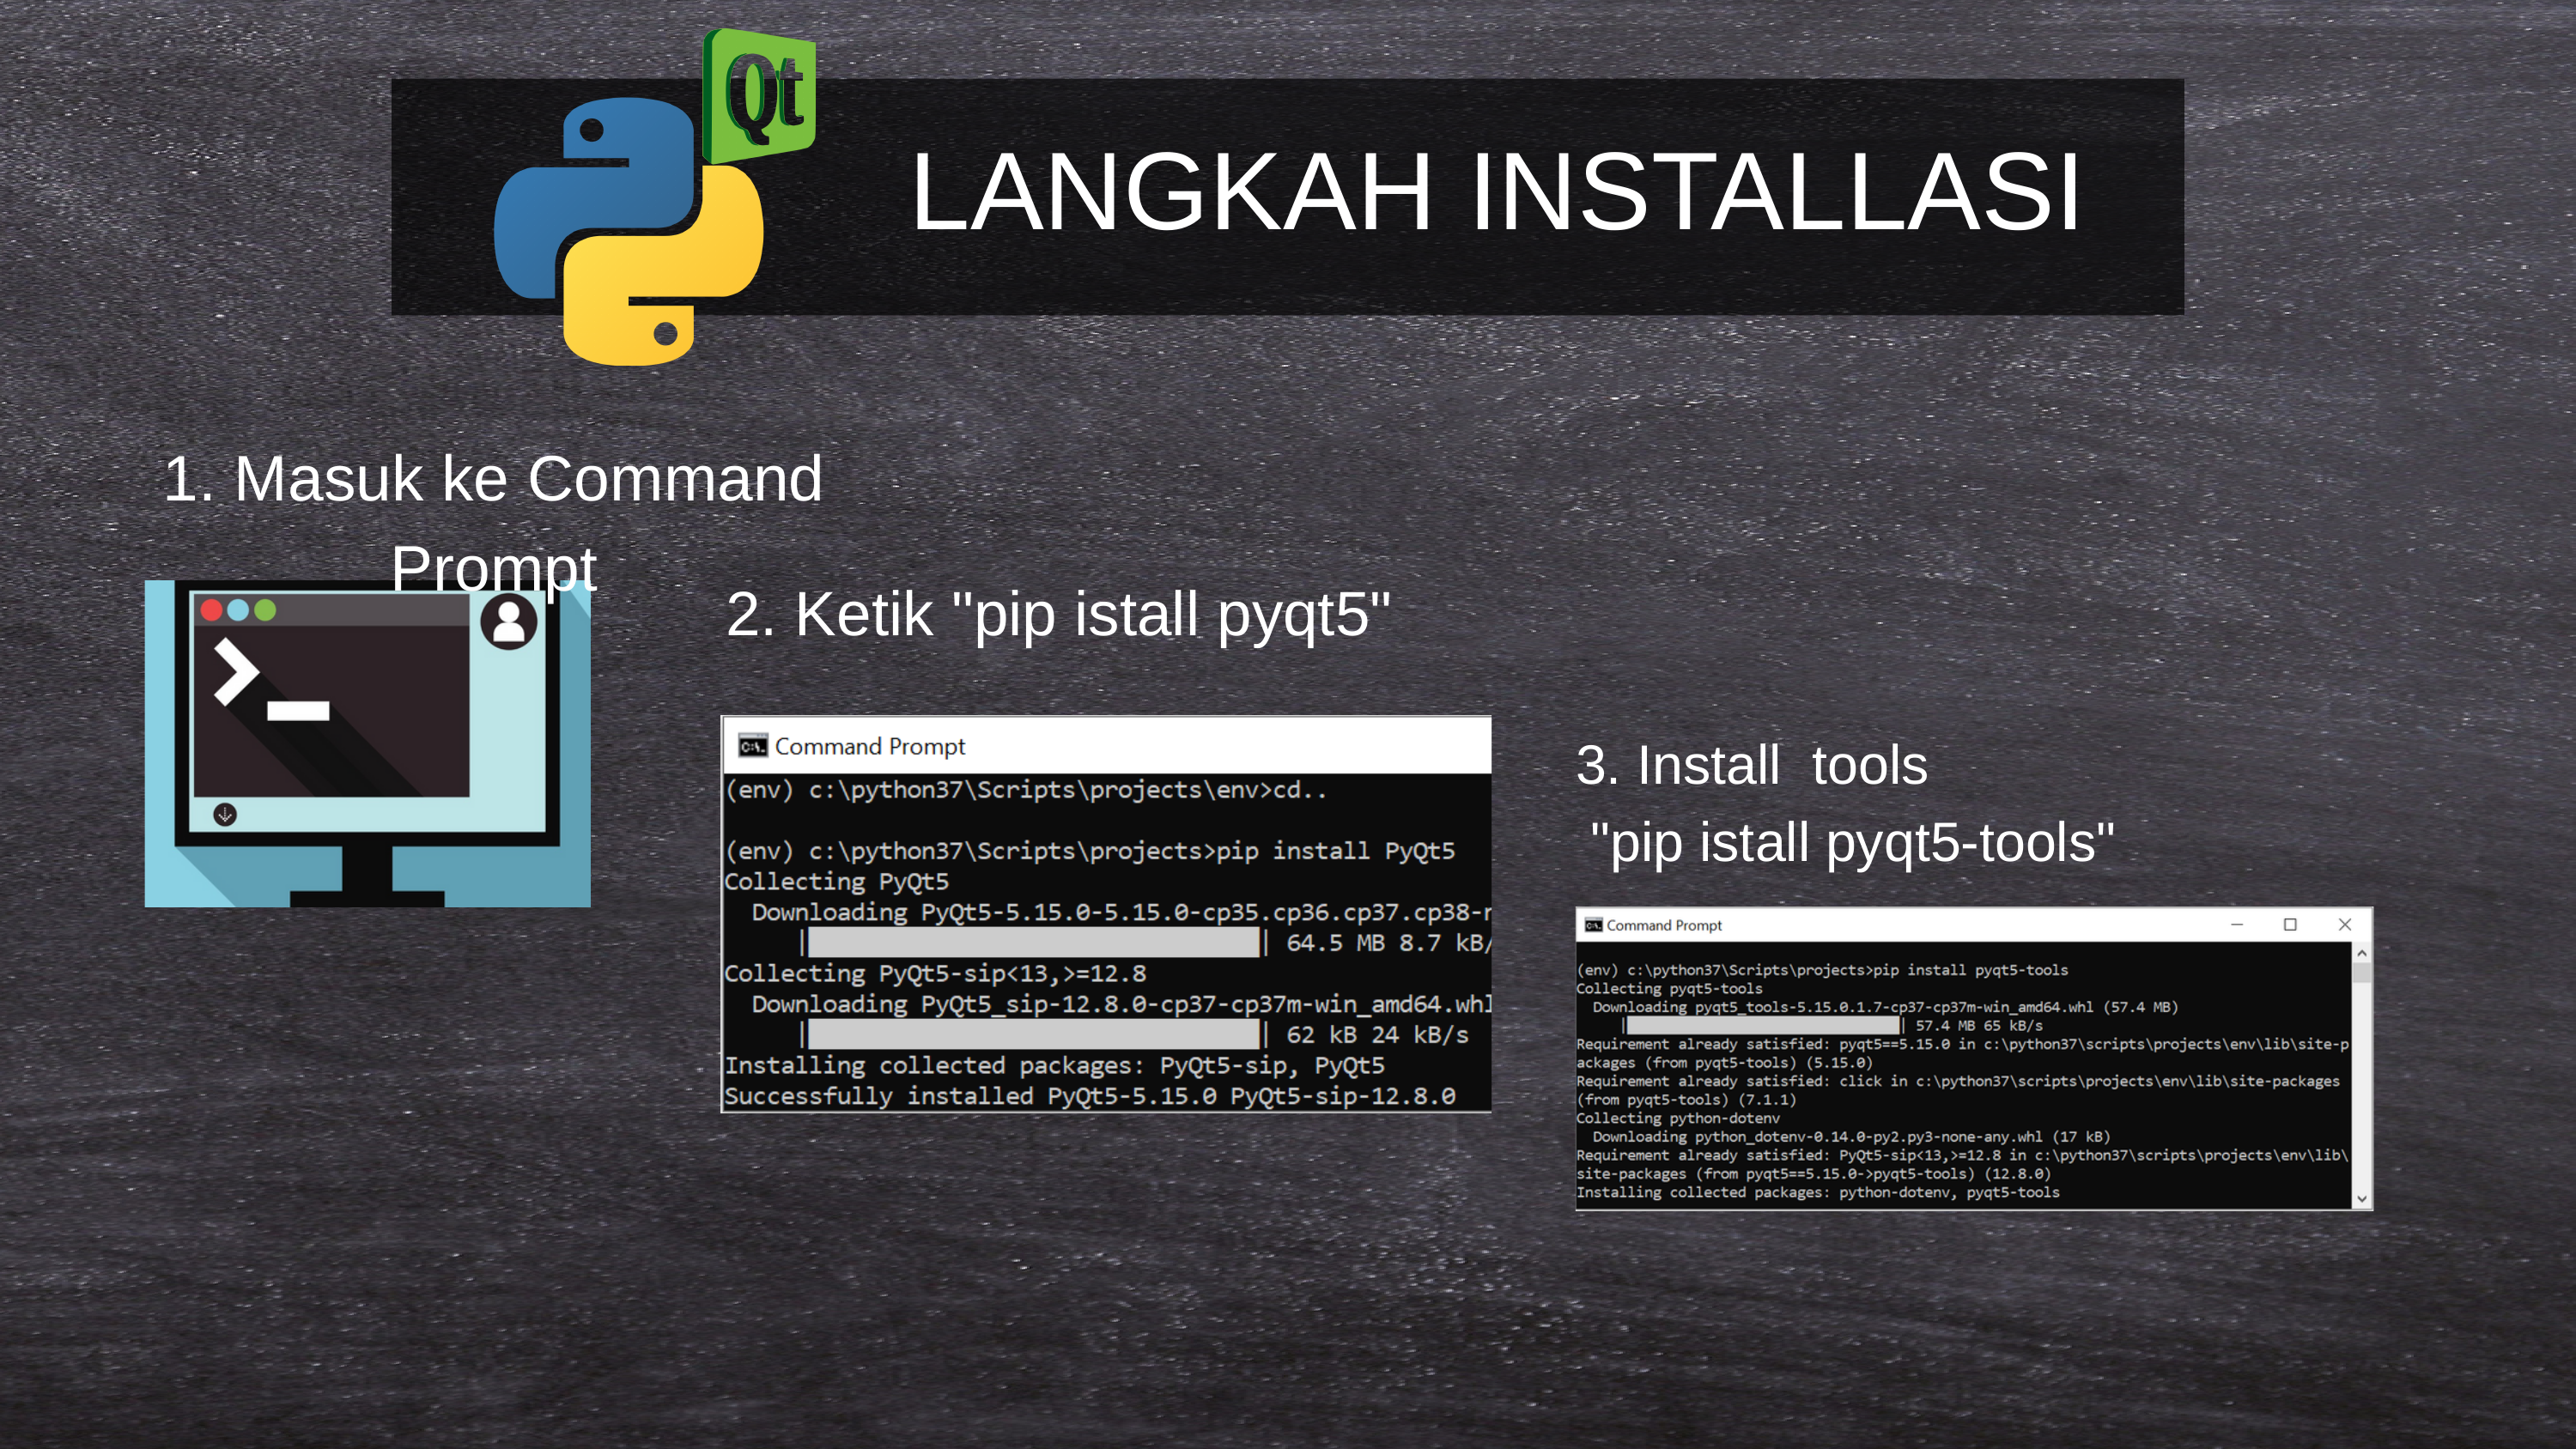

LANGKAH INSTALLASI
1. Masuk ke Command Prompt
2. Ketik "pip istall pyqt5"

3. Install  tools
 "pip istall pyqt5-tools"